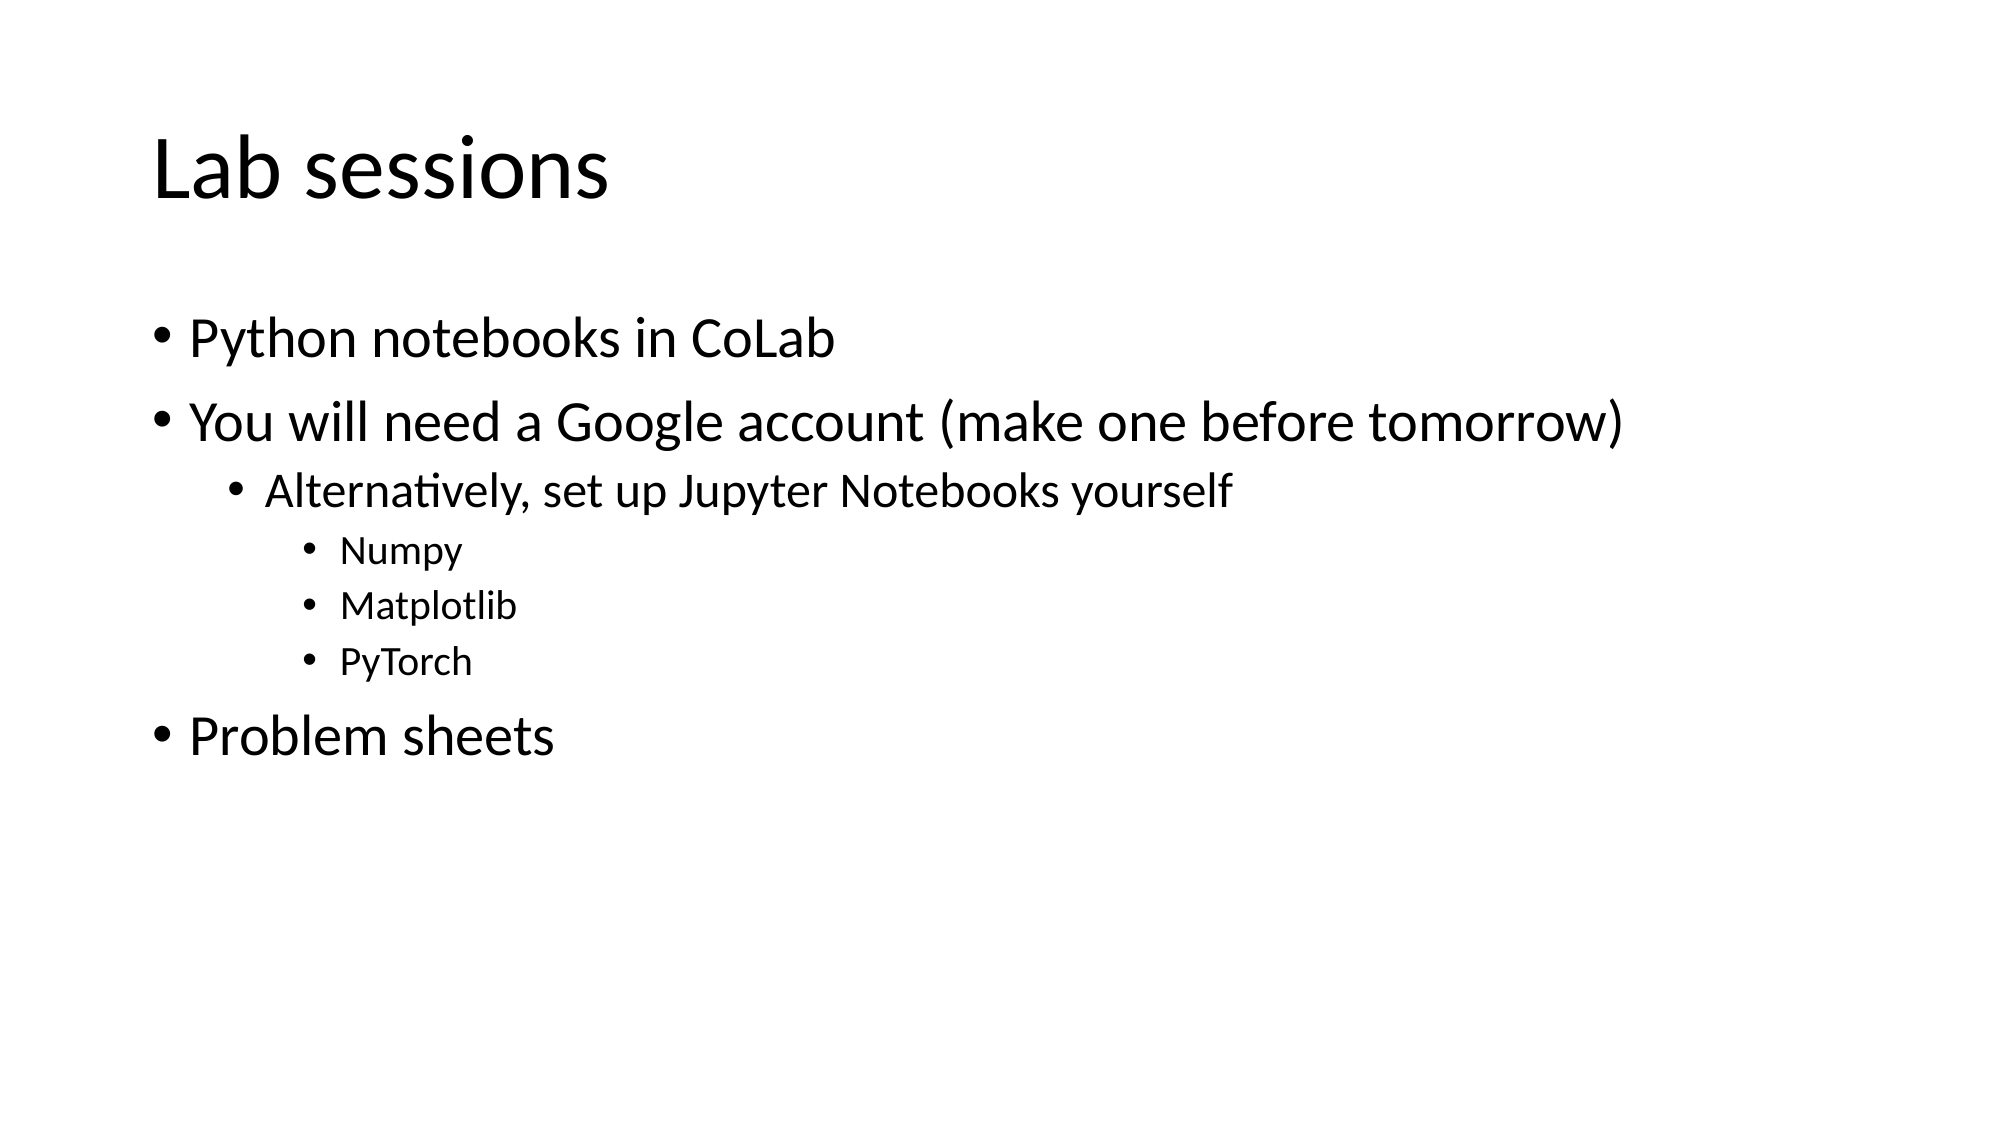

# Lab sessions
Python notebooks in CoLab
You will need a Google account (make one before tomorrow)
Alternatively, set up Jupyter Notebooks yourself
Numpy
Matplotlib
PyTorch
Problem sheets